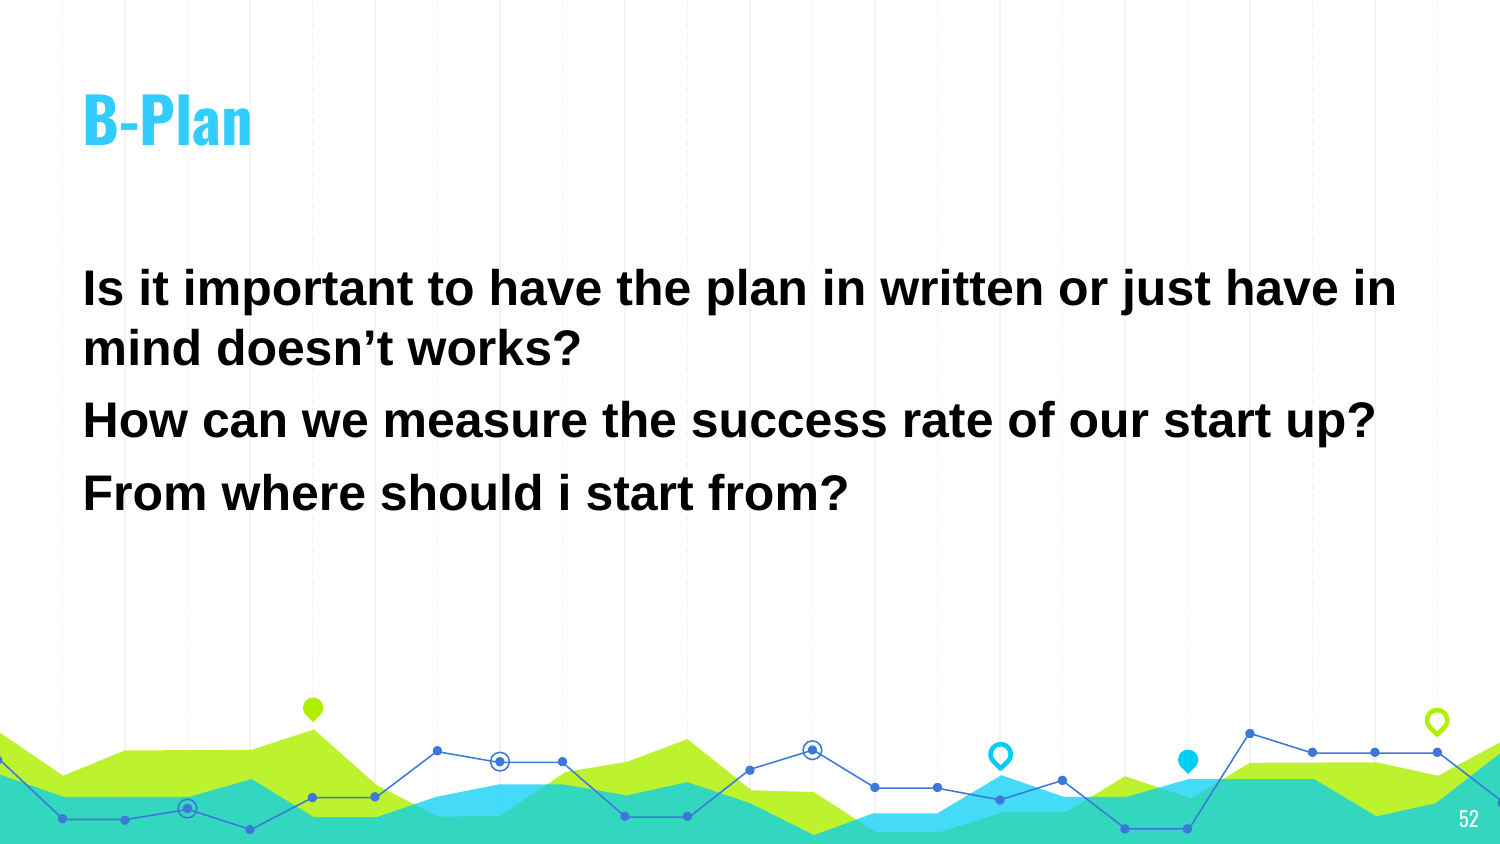

B-Plan
Is it important to have the plan in written or just have in mind doesn’t works?
How can we measure the success rate of our start up?
From where should i start from?
52